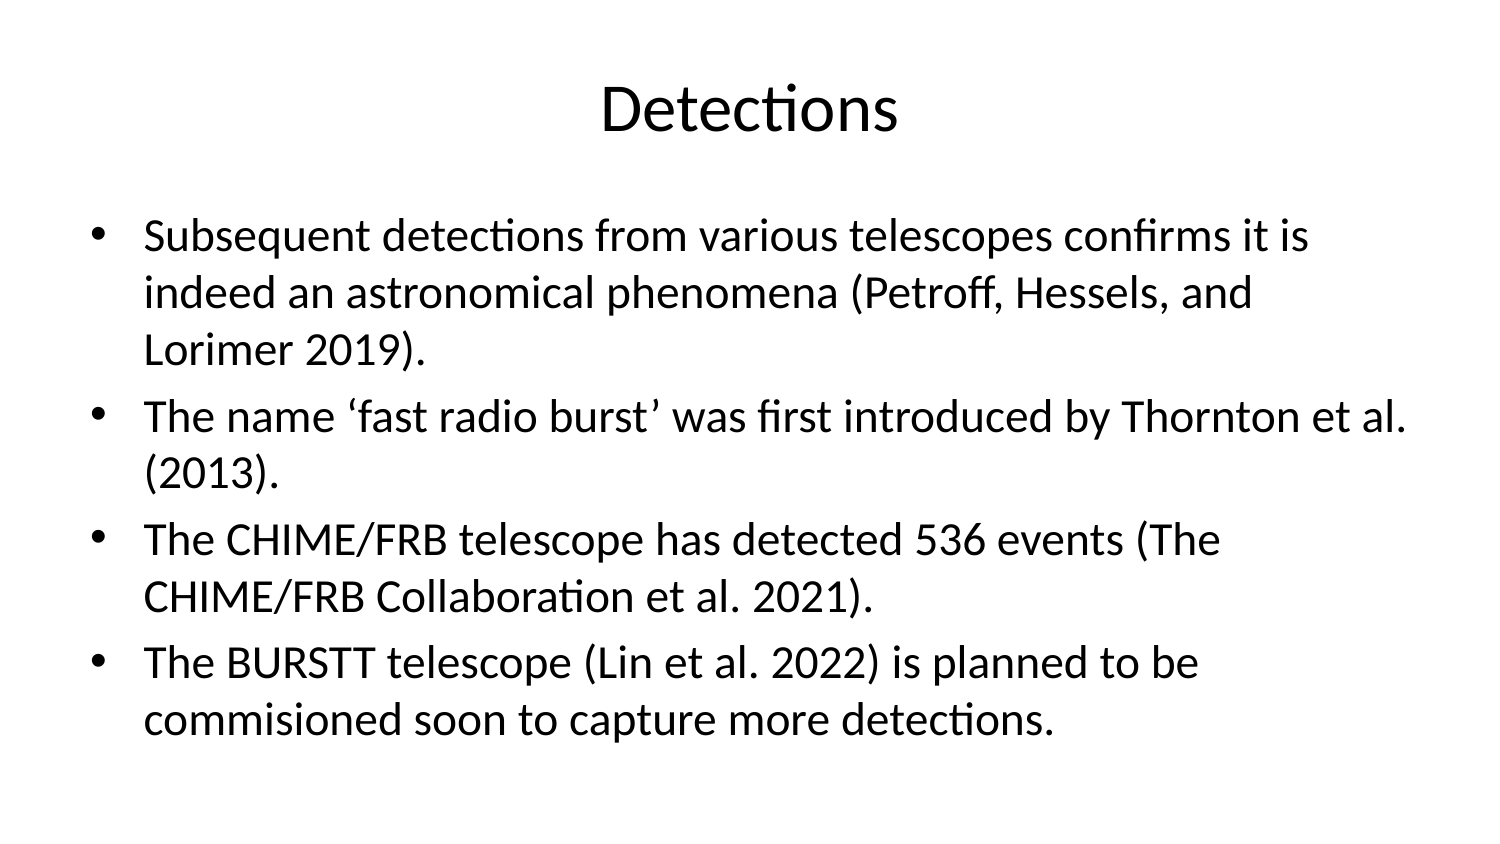

# Detections
Subsequent detections from various telescopes confirms it is indeed an astronomical phenomena (Petroff, Hessels, and Lorimer 2019).
The name ‘fast radio burst’ was first introduced by Thornton et al. (2013).
The CHIME/FRB telescope has detected 536 events (The CHIME/FRB Collaboration et al. 2021).
The BURSTT telescope (Lin et al. 2022) is planned to be commisioned soon to capture more detections.